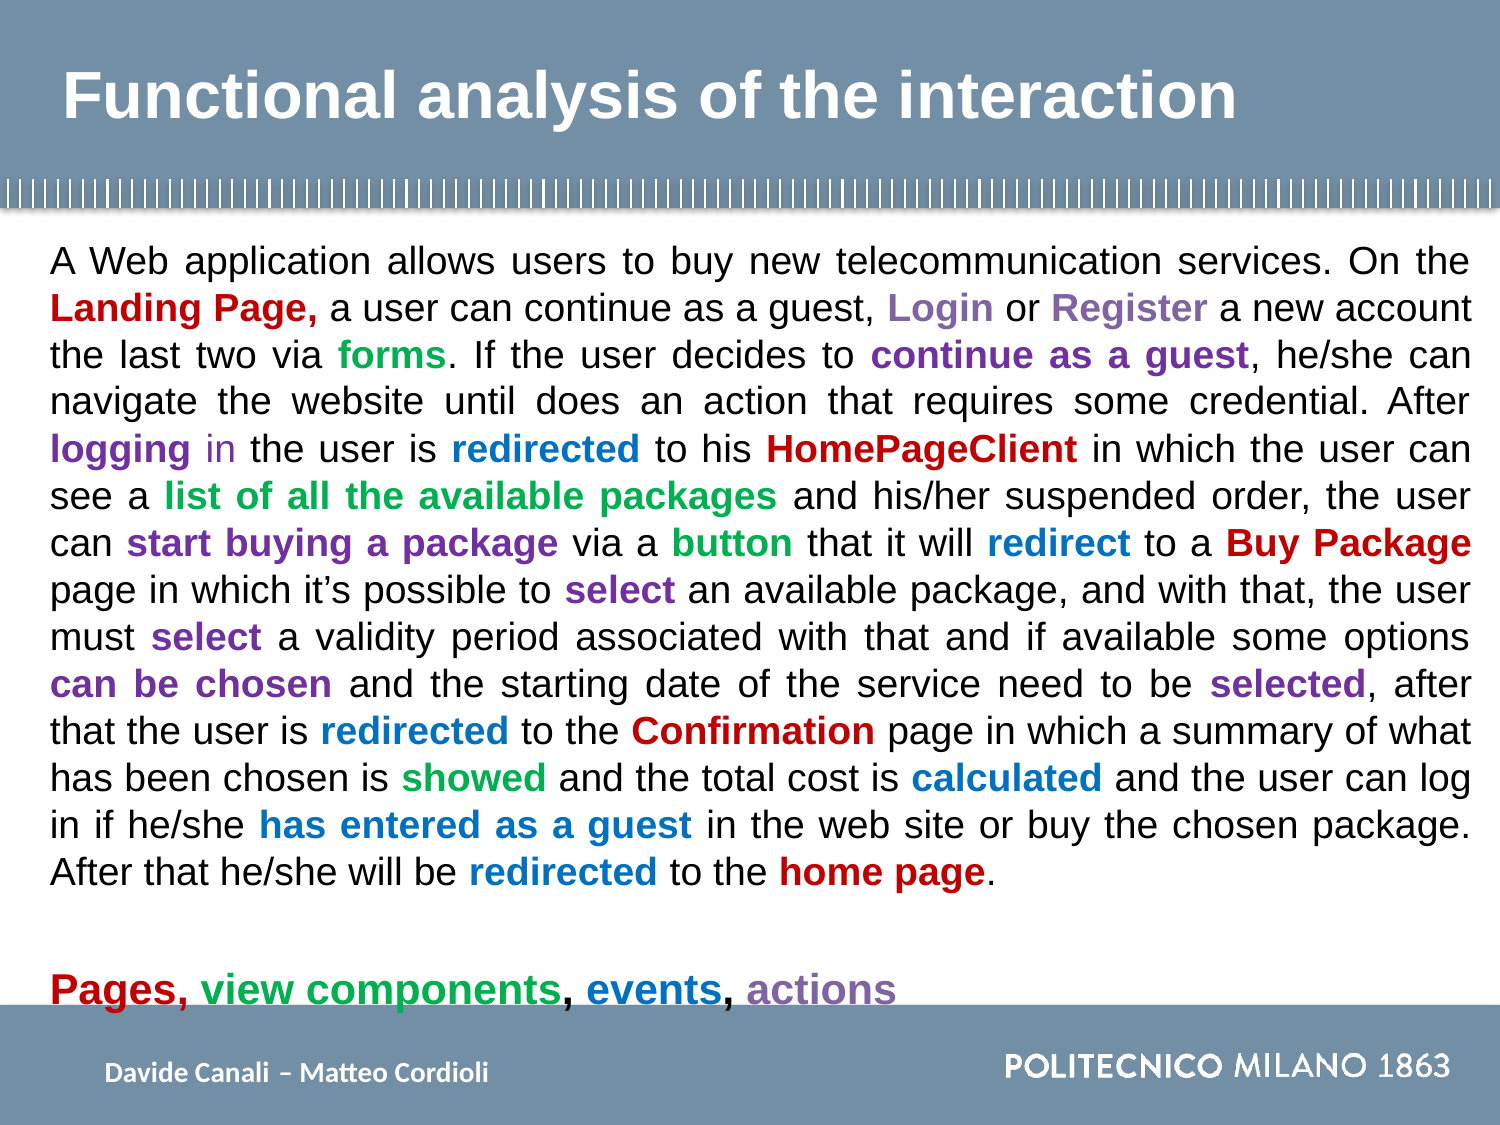

# Functional analysis of the interaction
A Web application allows users to buy new telecommunication services. On the Landing Page, a user can continue as a guest, Login or Register a new account the last two via forms. If the user decides to continue as a guest, he/she can navigate the website until does an action that requires some credential. After logging in the user is redirected to his HomePageClient in which the user can see a list of all the available packages and his/her suspended order, the user can start buying a package via a button that it will redirect to a Buy Package page in which it’s possible to select an available package, and with that, the user must select a validity period associated with that and if available some options can be chosen and the starting date of the service need to be selected, after that the user is redirected to the Confirmation page in which a summary of what has been chosen is showed and the total cost is calculated and the user can log in if he/she has entered as a guest in the web site or buy the chosen package. After that he/she will be redirected to the home page.

Pages, view components, events, actions
Davide Canali – Matteo Cordioli